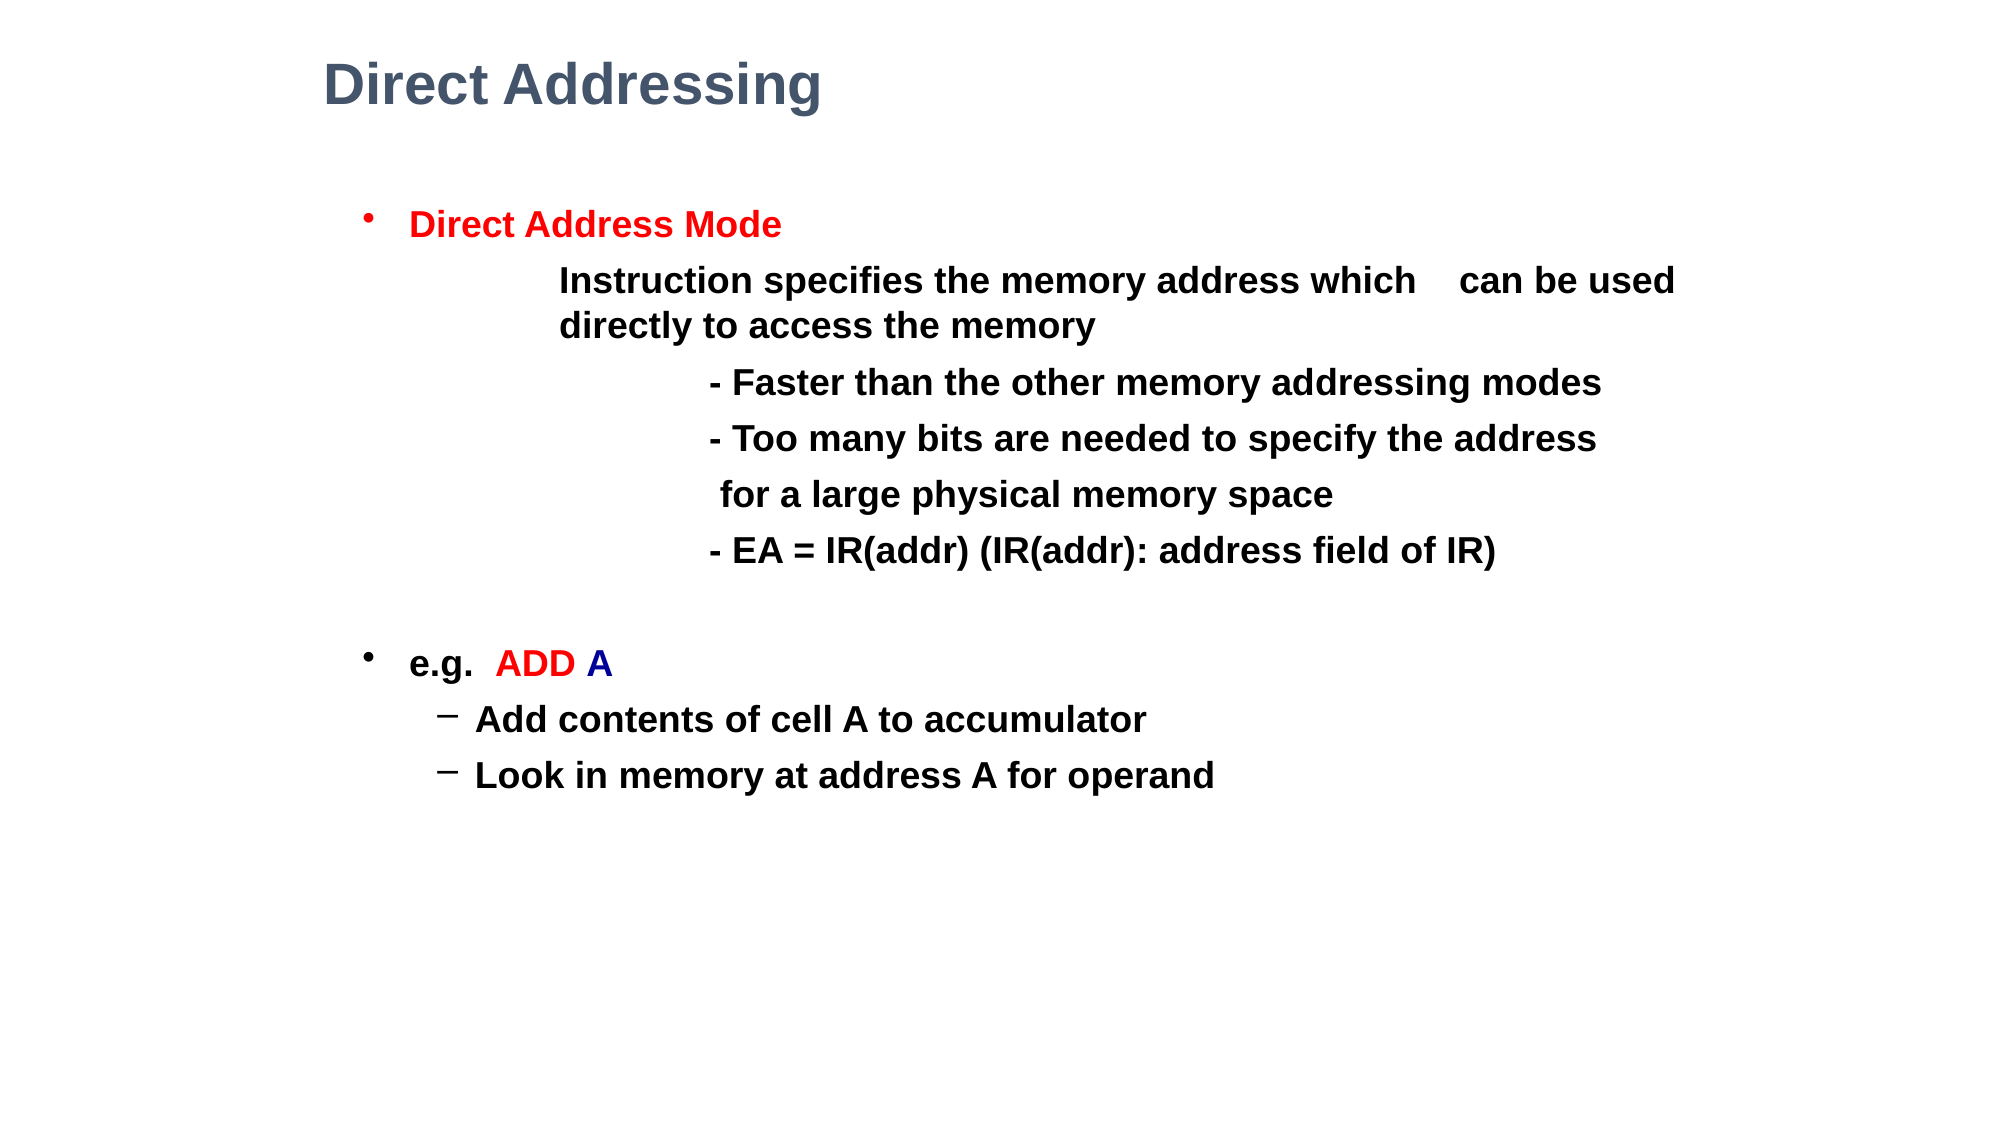

Direct Addressing
Direct Address Mode
		Instruction specifies the memory address which 	can be used 	directly to access the memory
           		- Faster than the other memory addressing modes
           		- Too many bits are needed to specify the address
              		 for a large physical memory space
          		- EA = IR(addr) (IR(addr): address field of IR)

e.g.  ADD A
Add contents of cell A to accumulator
Look in memory at address A for operand